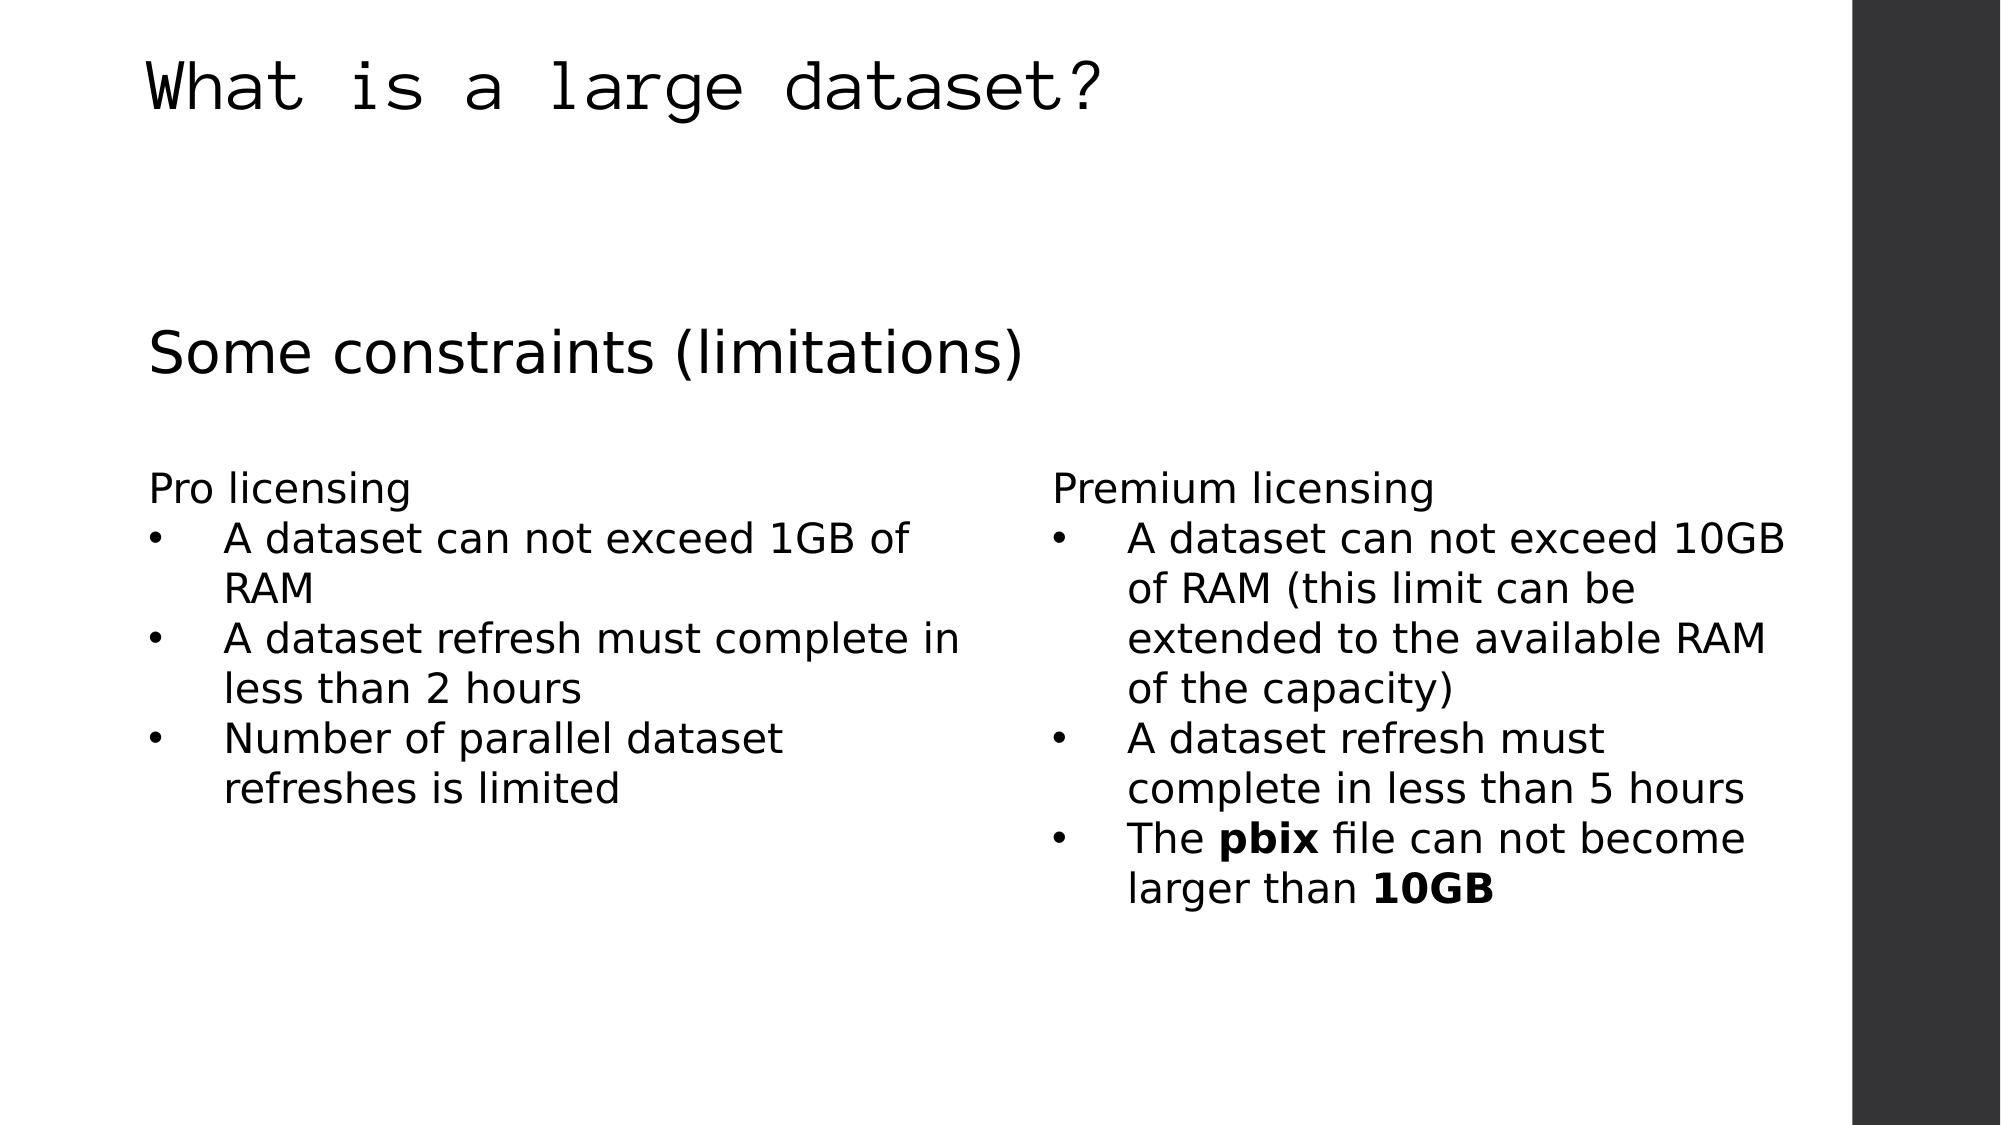

# What is a large dataset?
Some constraints (limitations)
Pro licensing
A dataset can not exceed 1GB of RAM
A dataset refresh must complete in less than 2 hours
Number of parallel dataset refreshes is limited
Premium licensing
A dataset can not exceed 10GB of RAM (this limit can be extended to the available RAM of the capacity)
A dataset refresh must complete in less than 5 hours
The pbix file can not become larger than 10GB